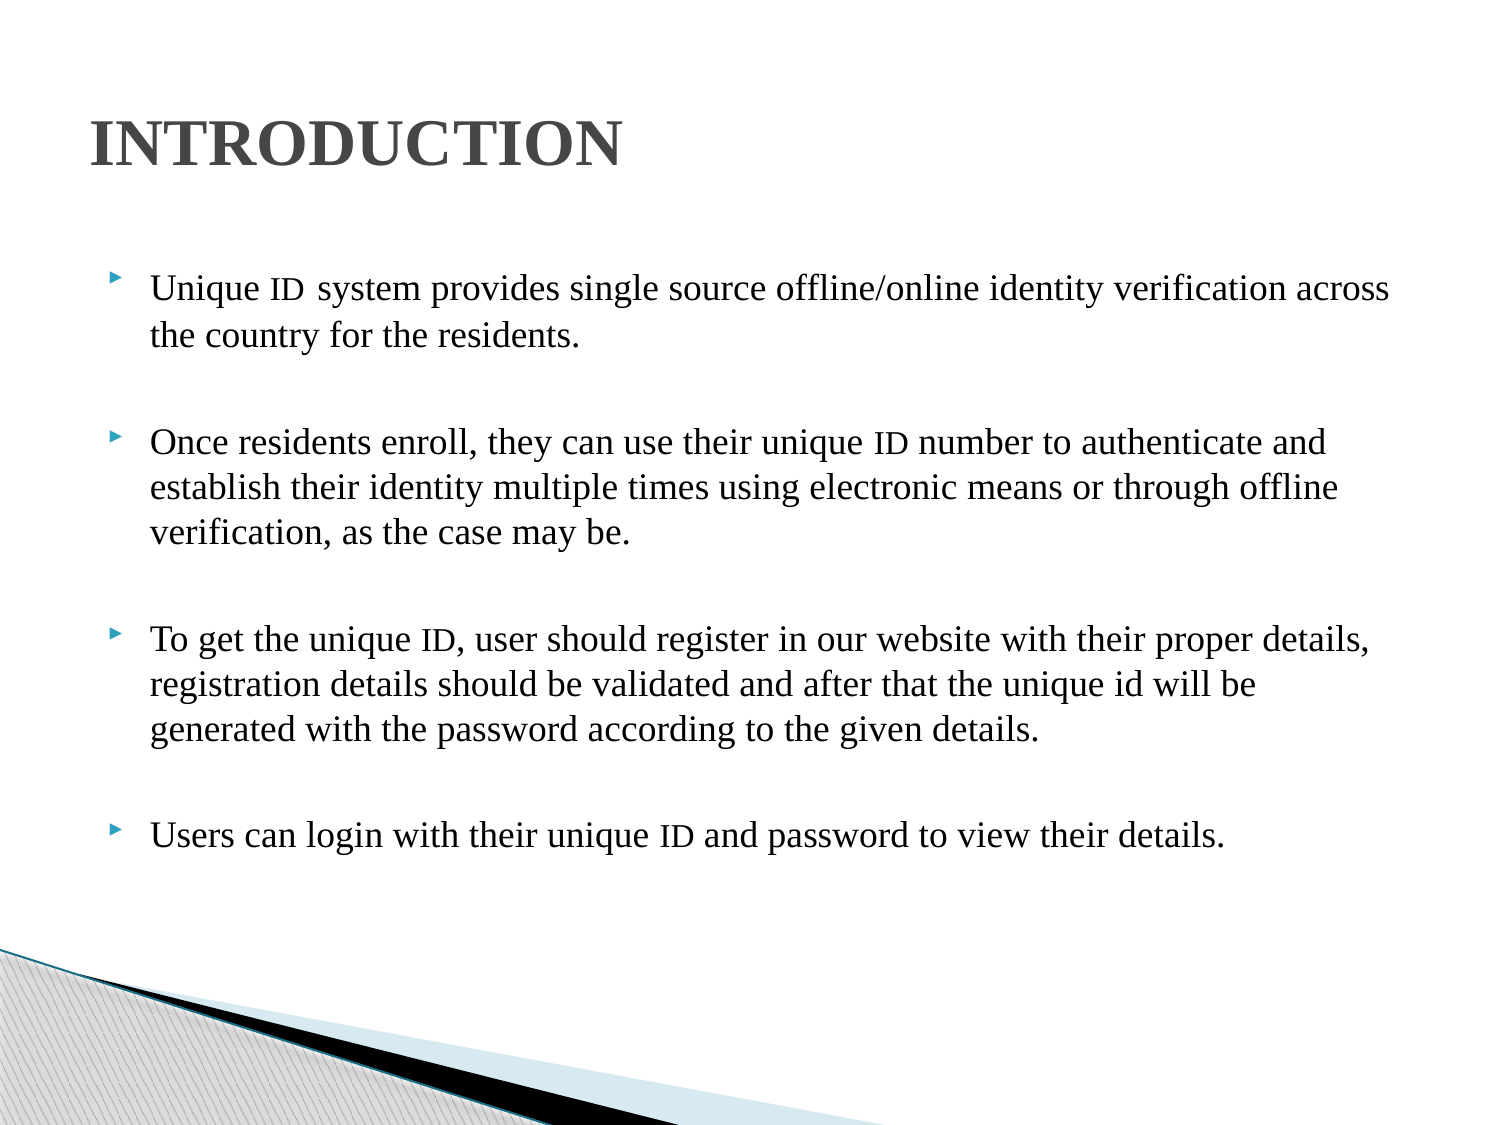

# INTRODUCTION
Unique ID system provides single source offline/online identity verification across the country for the residents.

Once residents enroll, they can use their unique ID number to authenticate and establish their identity multiple times using electronic means or through offline verification, as the case may be.

To get the unique ID, user should register in our website with their proper details, registration details should be validated and after that the unique id will be generated with the password according to the given details.

Users can login with their unique ID and password to view their details.